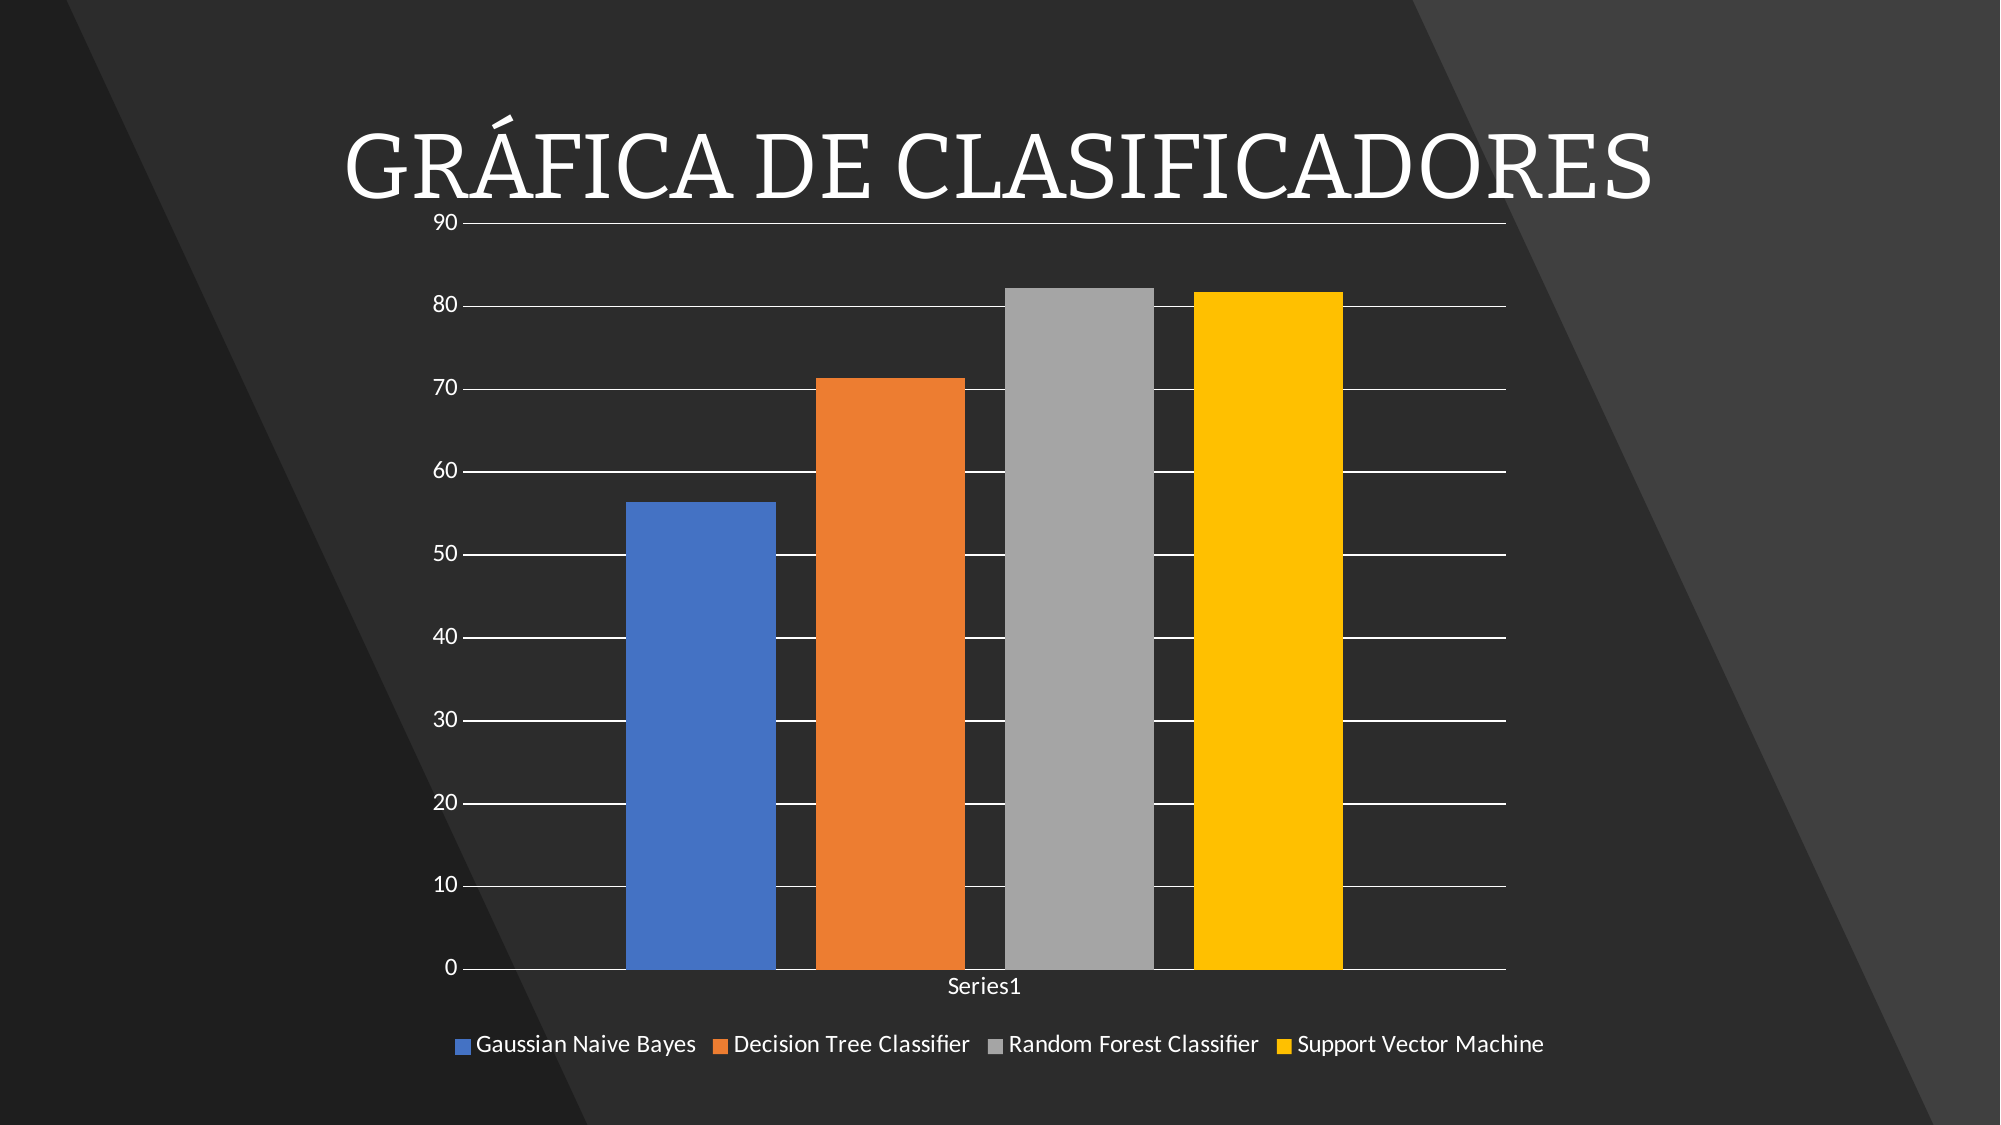

# GRÁFICA DE CLASIFICADORES

### Chart

| Category | Gaussian Naive Bayes | Decision Tree Classifier | Random Forest Classifier | Support Vector Machine |
|---|---|---|---|---|
|  | 56.3 | 71.3858 | 82.2204 | 81.763 |